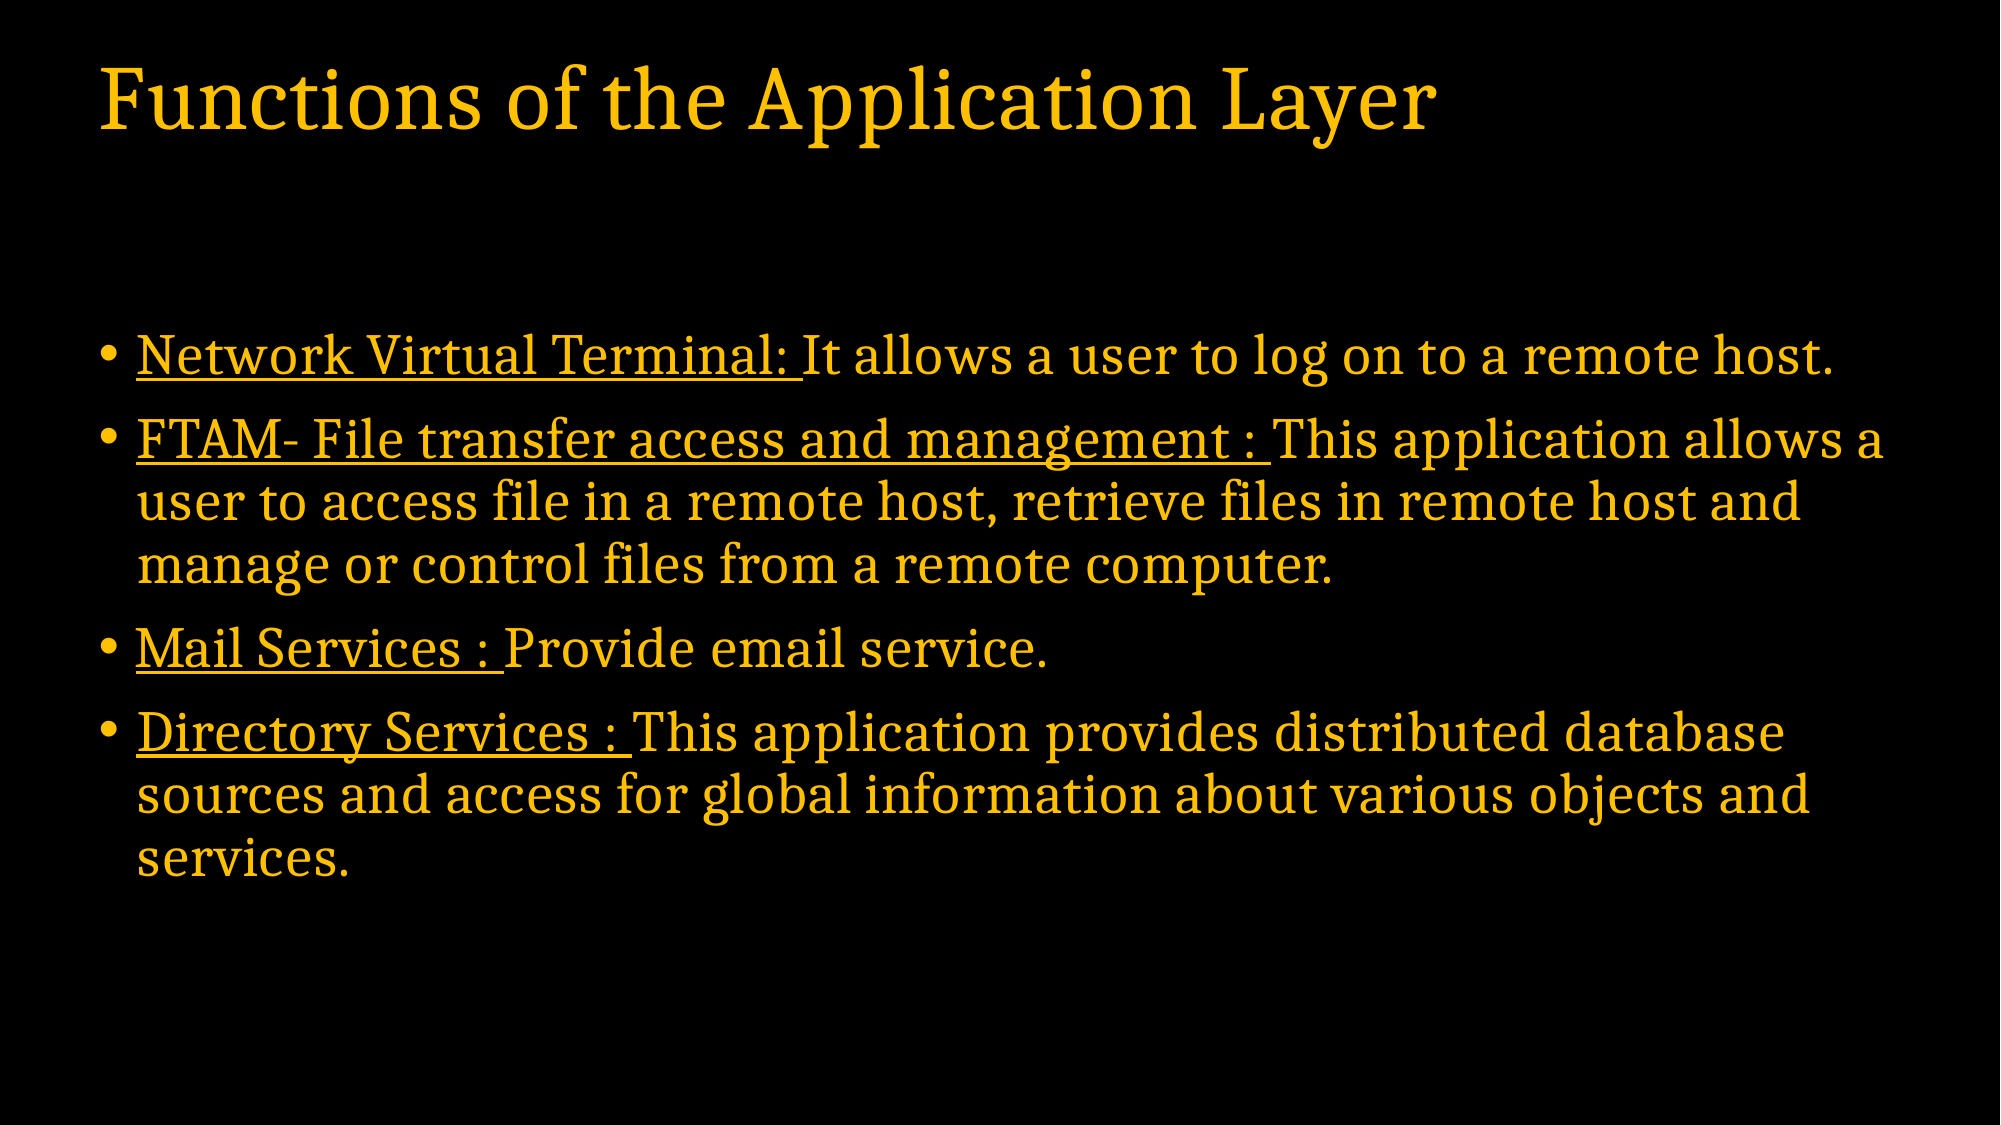

# Functions of the Application Layer
Network Virtual Terminal: It allows a user to log on to a remote host.
FTAM- File transfer access and management : This application allows a user to access file in a remote host, retrieve files in remote host and manage or control files from a remote computer.
Mail Services : Provide email service.
Directory Services : This application provides distributed database sources and access for global information about various objects and services.